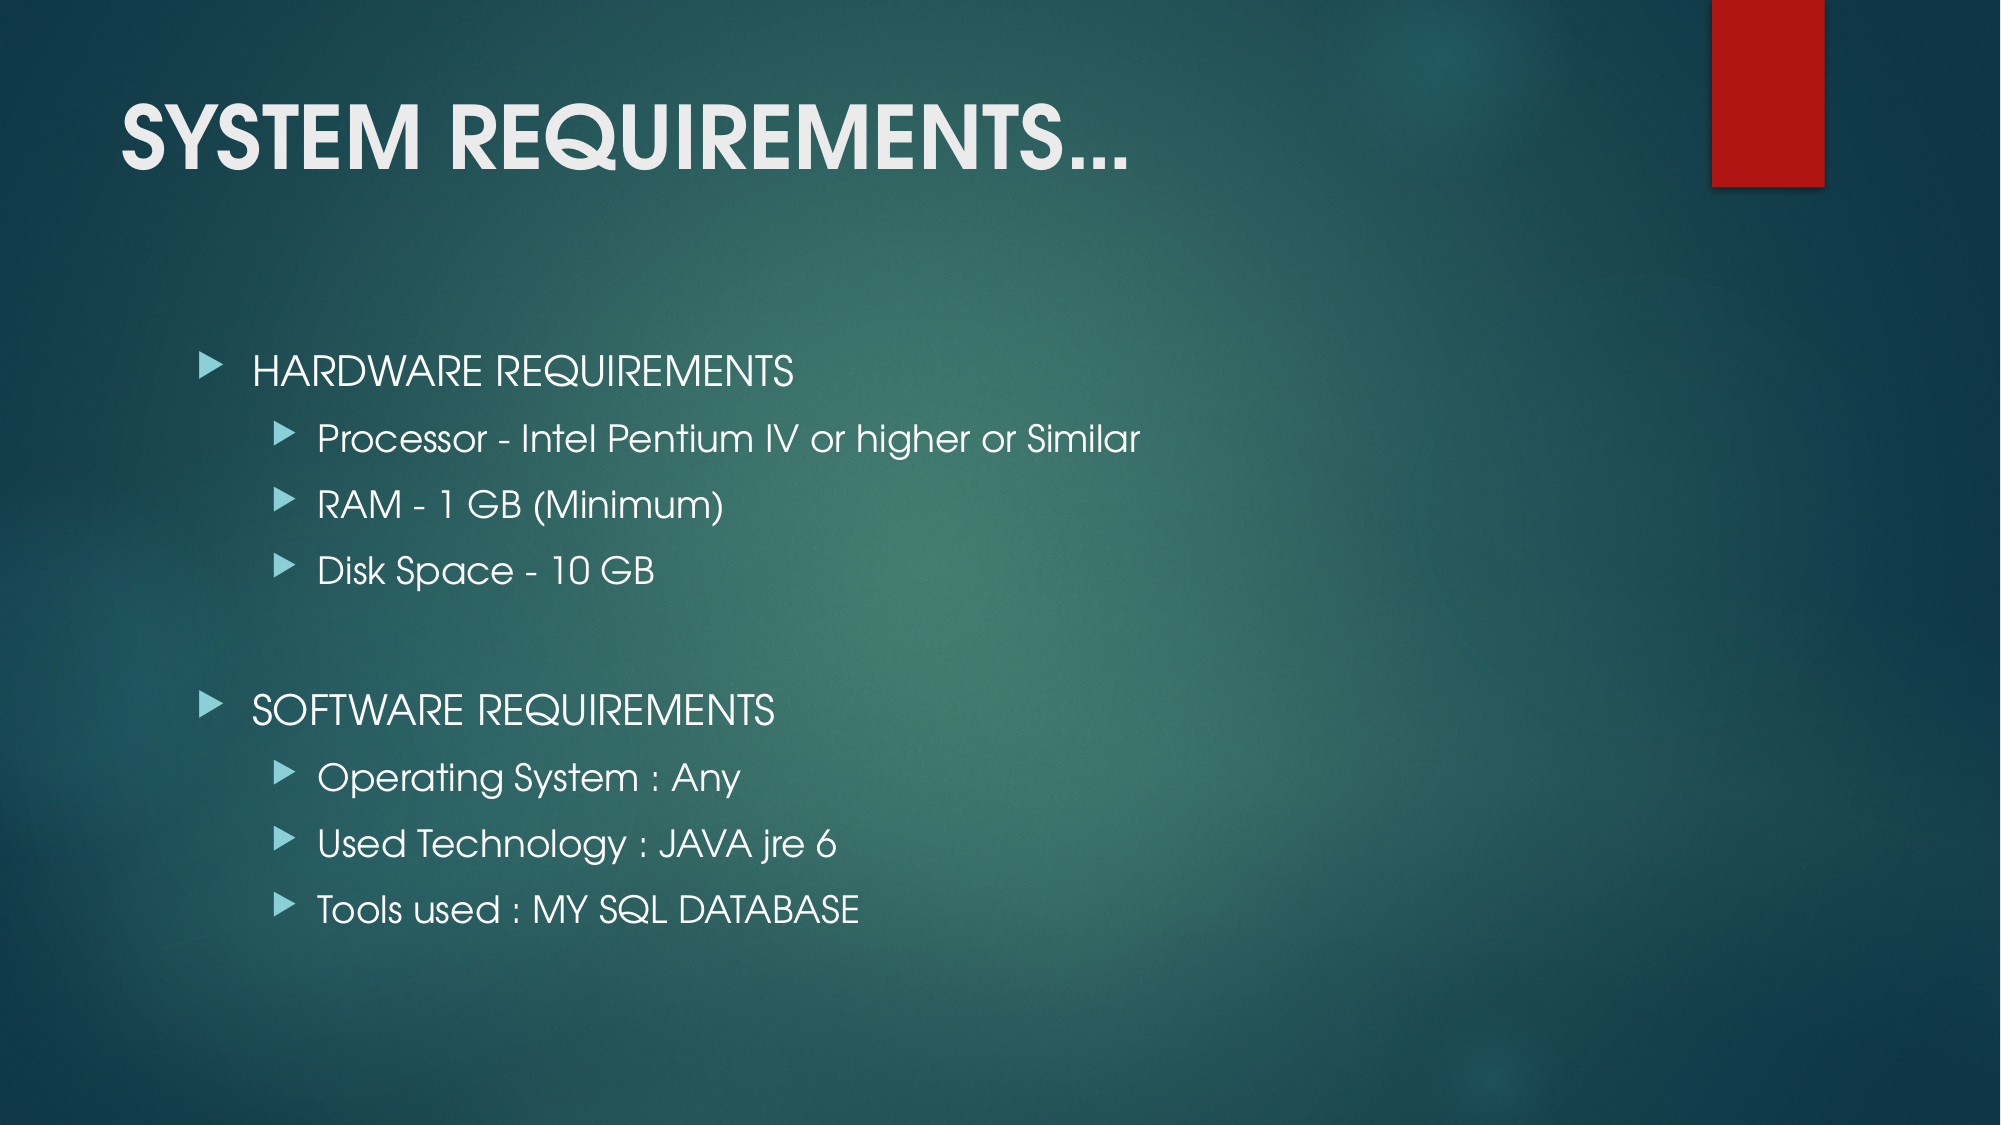

# SYSTEM REQUIREMENTS…
HARDWARE REQUIREMENTS
Processor - Intel Pentium IV or higher or Similar
RAM - 1 GB (Minimum)
Disk Space - 10 GB

SOFTWARE REQUIREMENTS
Operating System : Any
Used Technology : JAVA jre 6
Tools used : MY SQL DATABASE